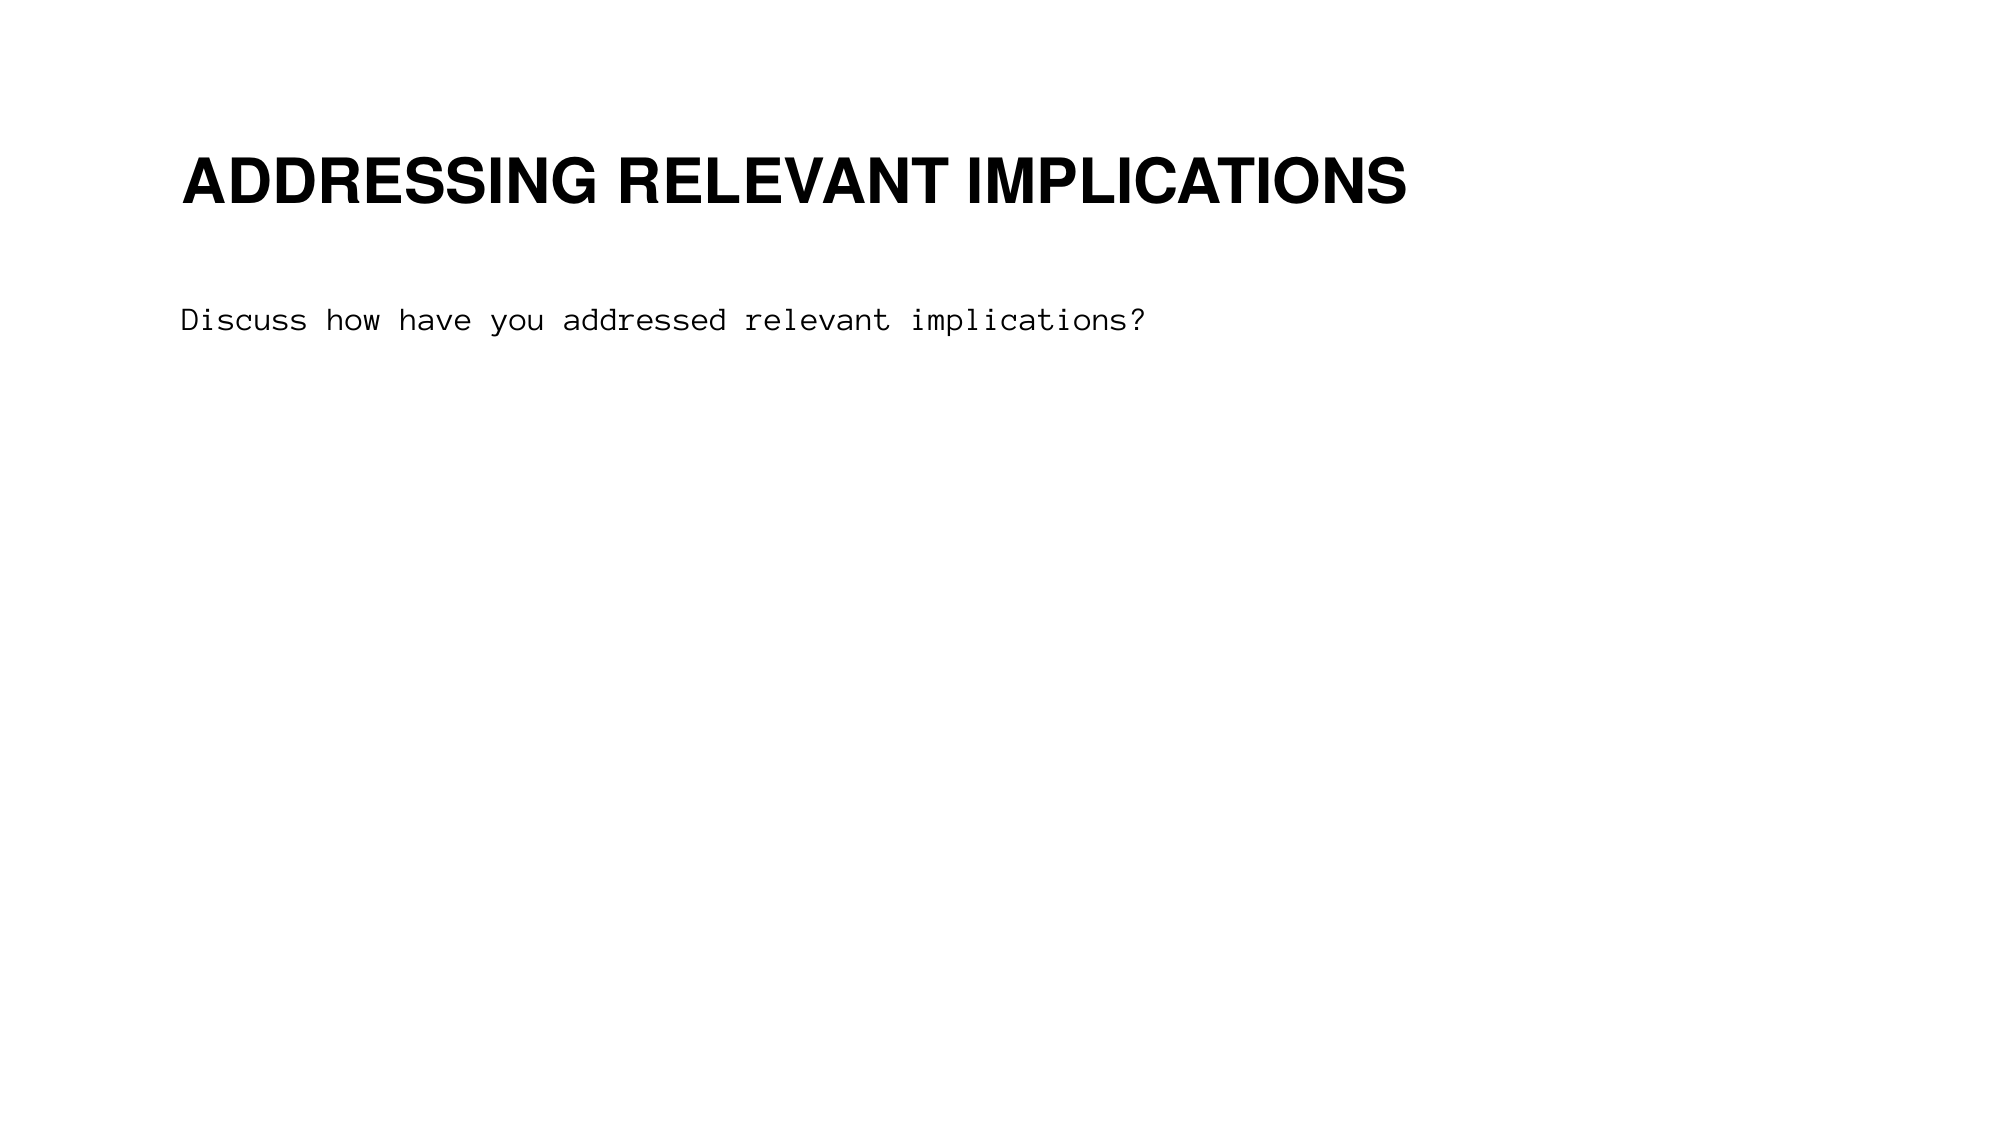

# ADDRESSING RELEVANT IMPLICATIONS
Discuss how have you addressed relevant implications?